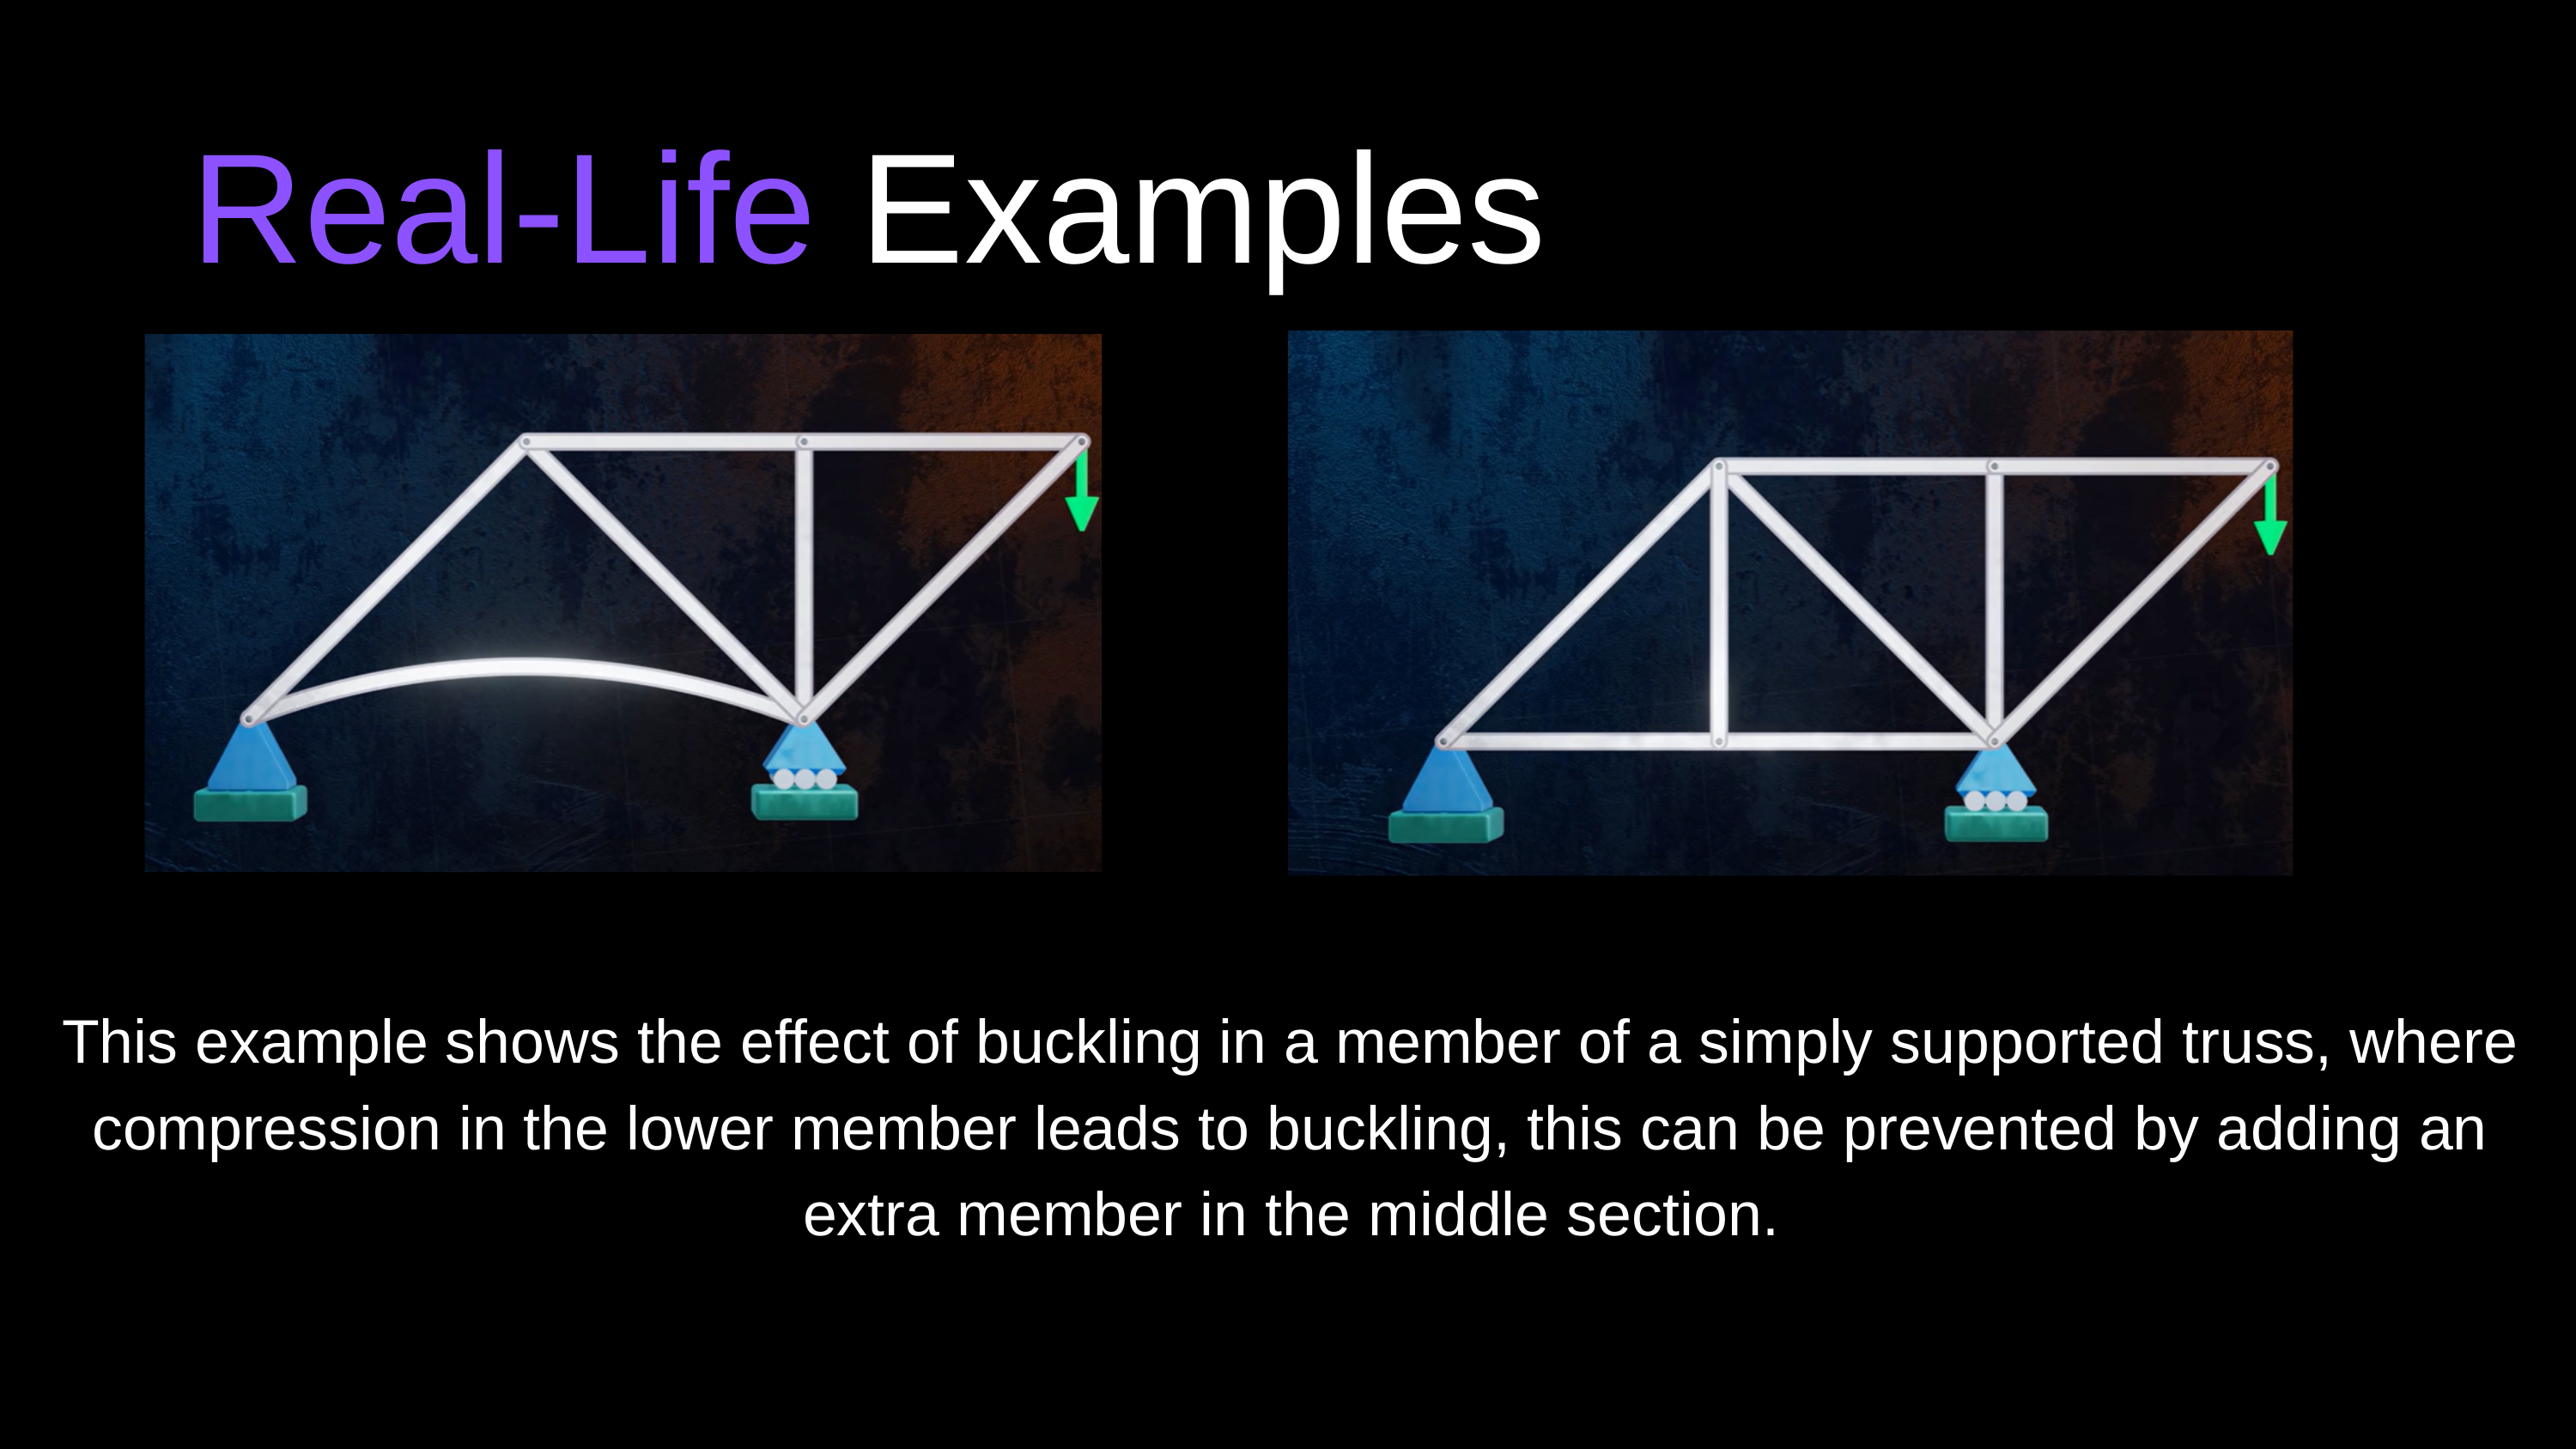

Real-Life Examples

This example shows the effect of buckling in a member of a simply supported truss, where compression in the lower member leads to buckling, this can be prevented by adding an extra member in the middle section.